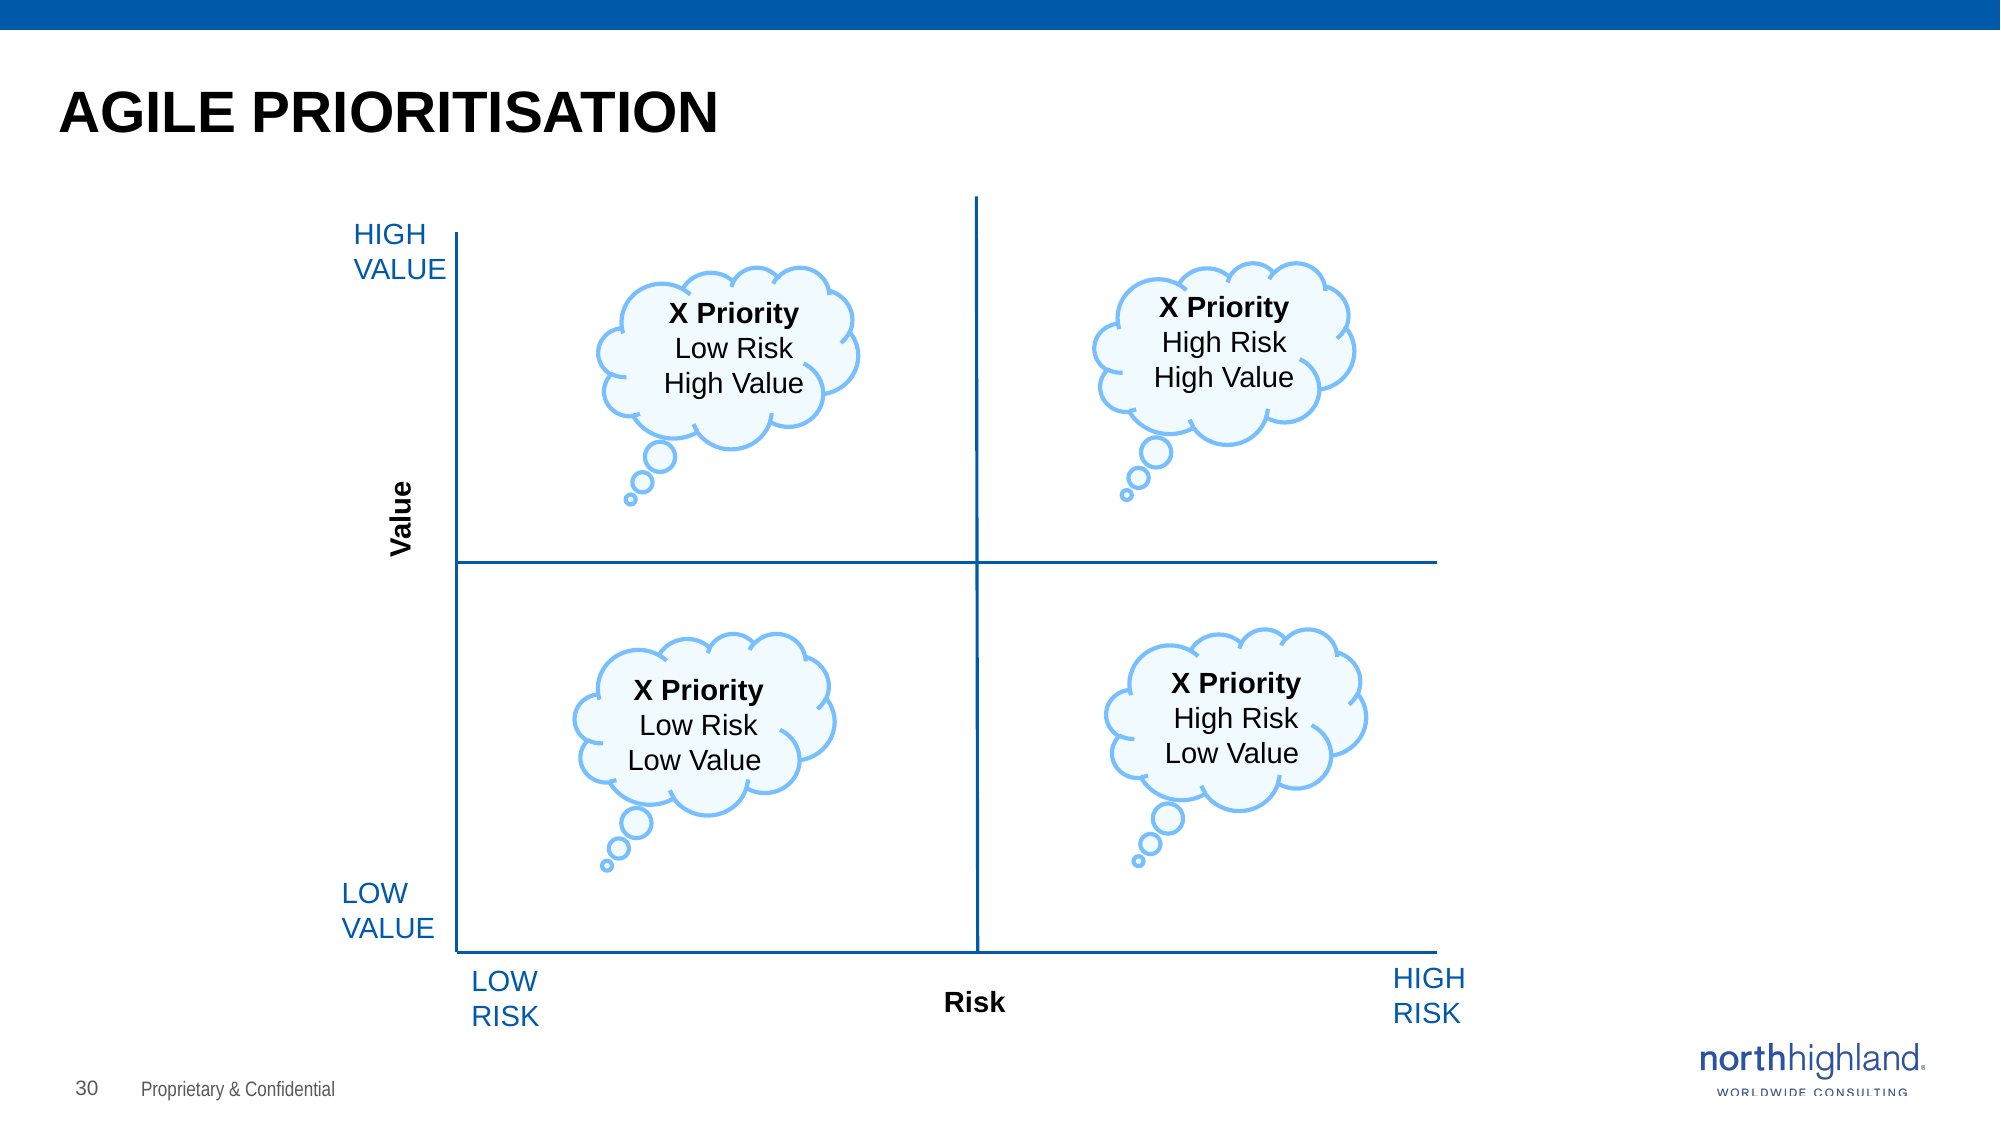

AGILE PRIORITISATION

X Priority
High Risk
 High Value
X Priority
Low Risk
High Value

X Priority
High Risk
Low Value
X Priority
Low Risk
Low Value
HIGH
VALUE
Value
LOW
VALUE
HIGH RISK
LOW RISK
Risk